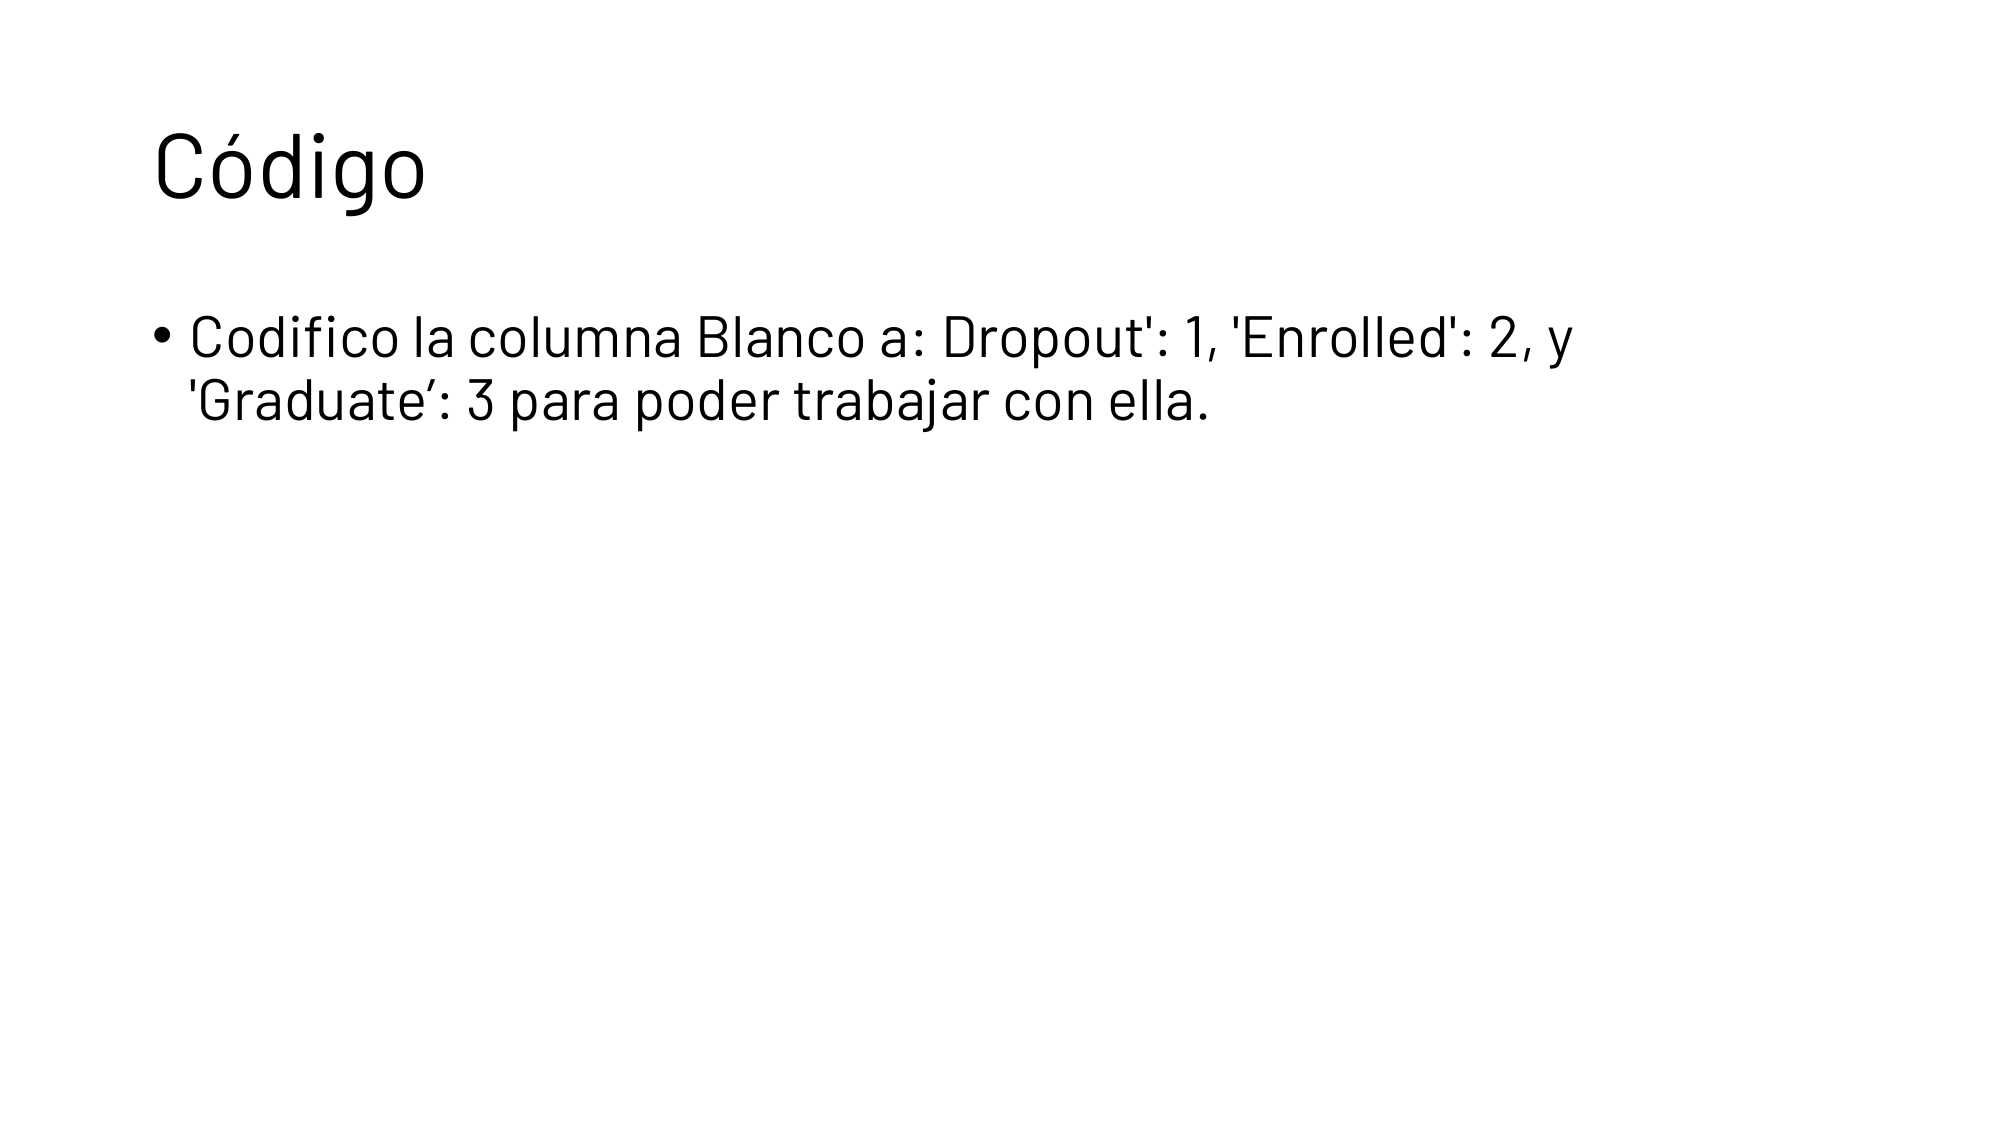

# Código
Codifico la columna Blanco a: Dropout': 1, 'Enrolled': 2, y 'Graduate’: 3 para poder trabajar con ella.